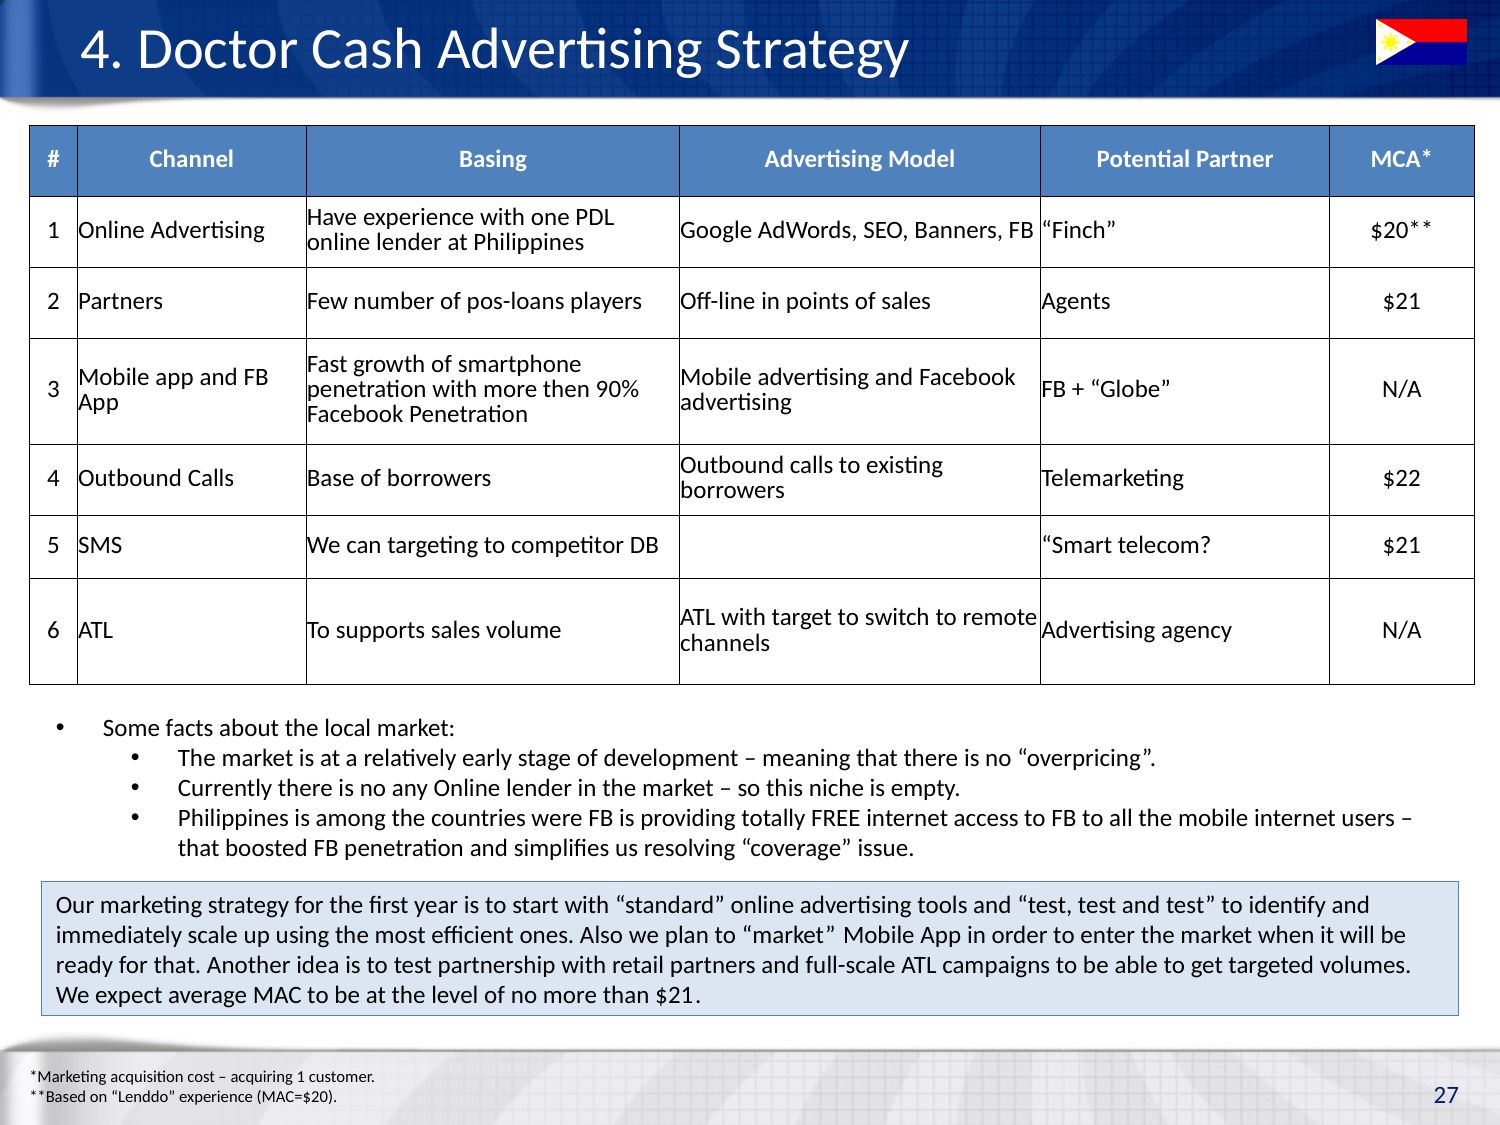

# 4. Doctor Cash Advertising Strategy
| # | Channel | Basing | Advertising Model | Potential Partner | MCA\* |
| --- | --- | --- | --- | --- | --- |
| 1 | Online Advertising | Have experience with one PDL online lender at Philippines | Google AdWords, SEO, Banners, FB | “Finch” | $20\*\* |
| 2 | Partners | Few number of pos-loans players | Off-line in points of sales | Agents | $21 |
| 3 | Mobile app and FB App | Fast growth of smartphone penetration with more then 90% Facebook Penetration | Mobile advertising and Facebook advertising | FB + “Globe” | N/A |
| 4 | Outbound Calls | Base of borrowers | Outbound calls to existing borrowers | Telemarketing | $22 |
| 5 | SMS | We can targeting to competitor DB |  | “Smart telecom? | $21 |
| 6 | ATL | To supports sales volume | ATL with target to switch to remote channels | Advertising agency | N/A |
Some facts about the local market:
The market is at a relatively early stage of development – meaning that there is no “overpricing”.
Currently there is no any Online lender in the market – so this niche is empty.
Philippines is among the countries were FB is providing totally FREE internet access to FB to all the mobile internet users – that boosted FB penetration and simplifies us resolving “coverage” issue.
Our marketing strategy for the first year is to start with “standard” online advertising tools and “test, test and test” to identify and immediately scale up using the most efficient ones. Also we plan to “market” Mobile App in order to enter the market when it will be ready for that. Another idea is to test partnership with retail partners and full-scale ATL campaigns to be able to get targeted volumes. We expect average MAC to be at the level of no more than $21.
*Marketing acquisition cost – acquiring 1 customer.
**Based on “Lenddo” experience (MAC=$20).
27